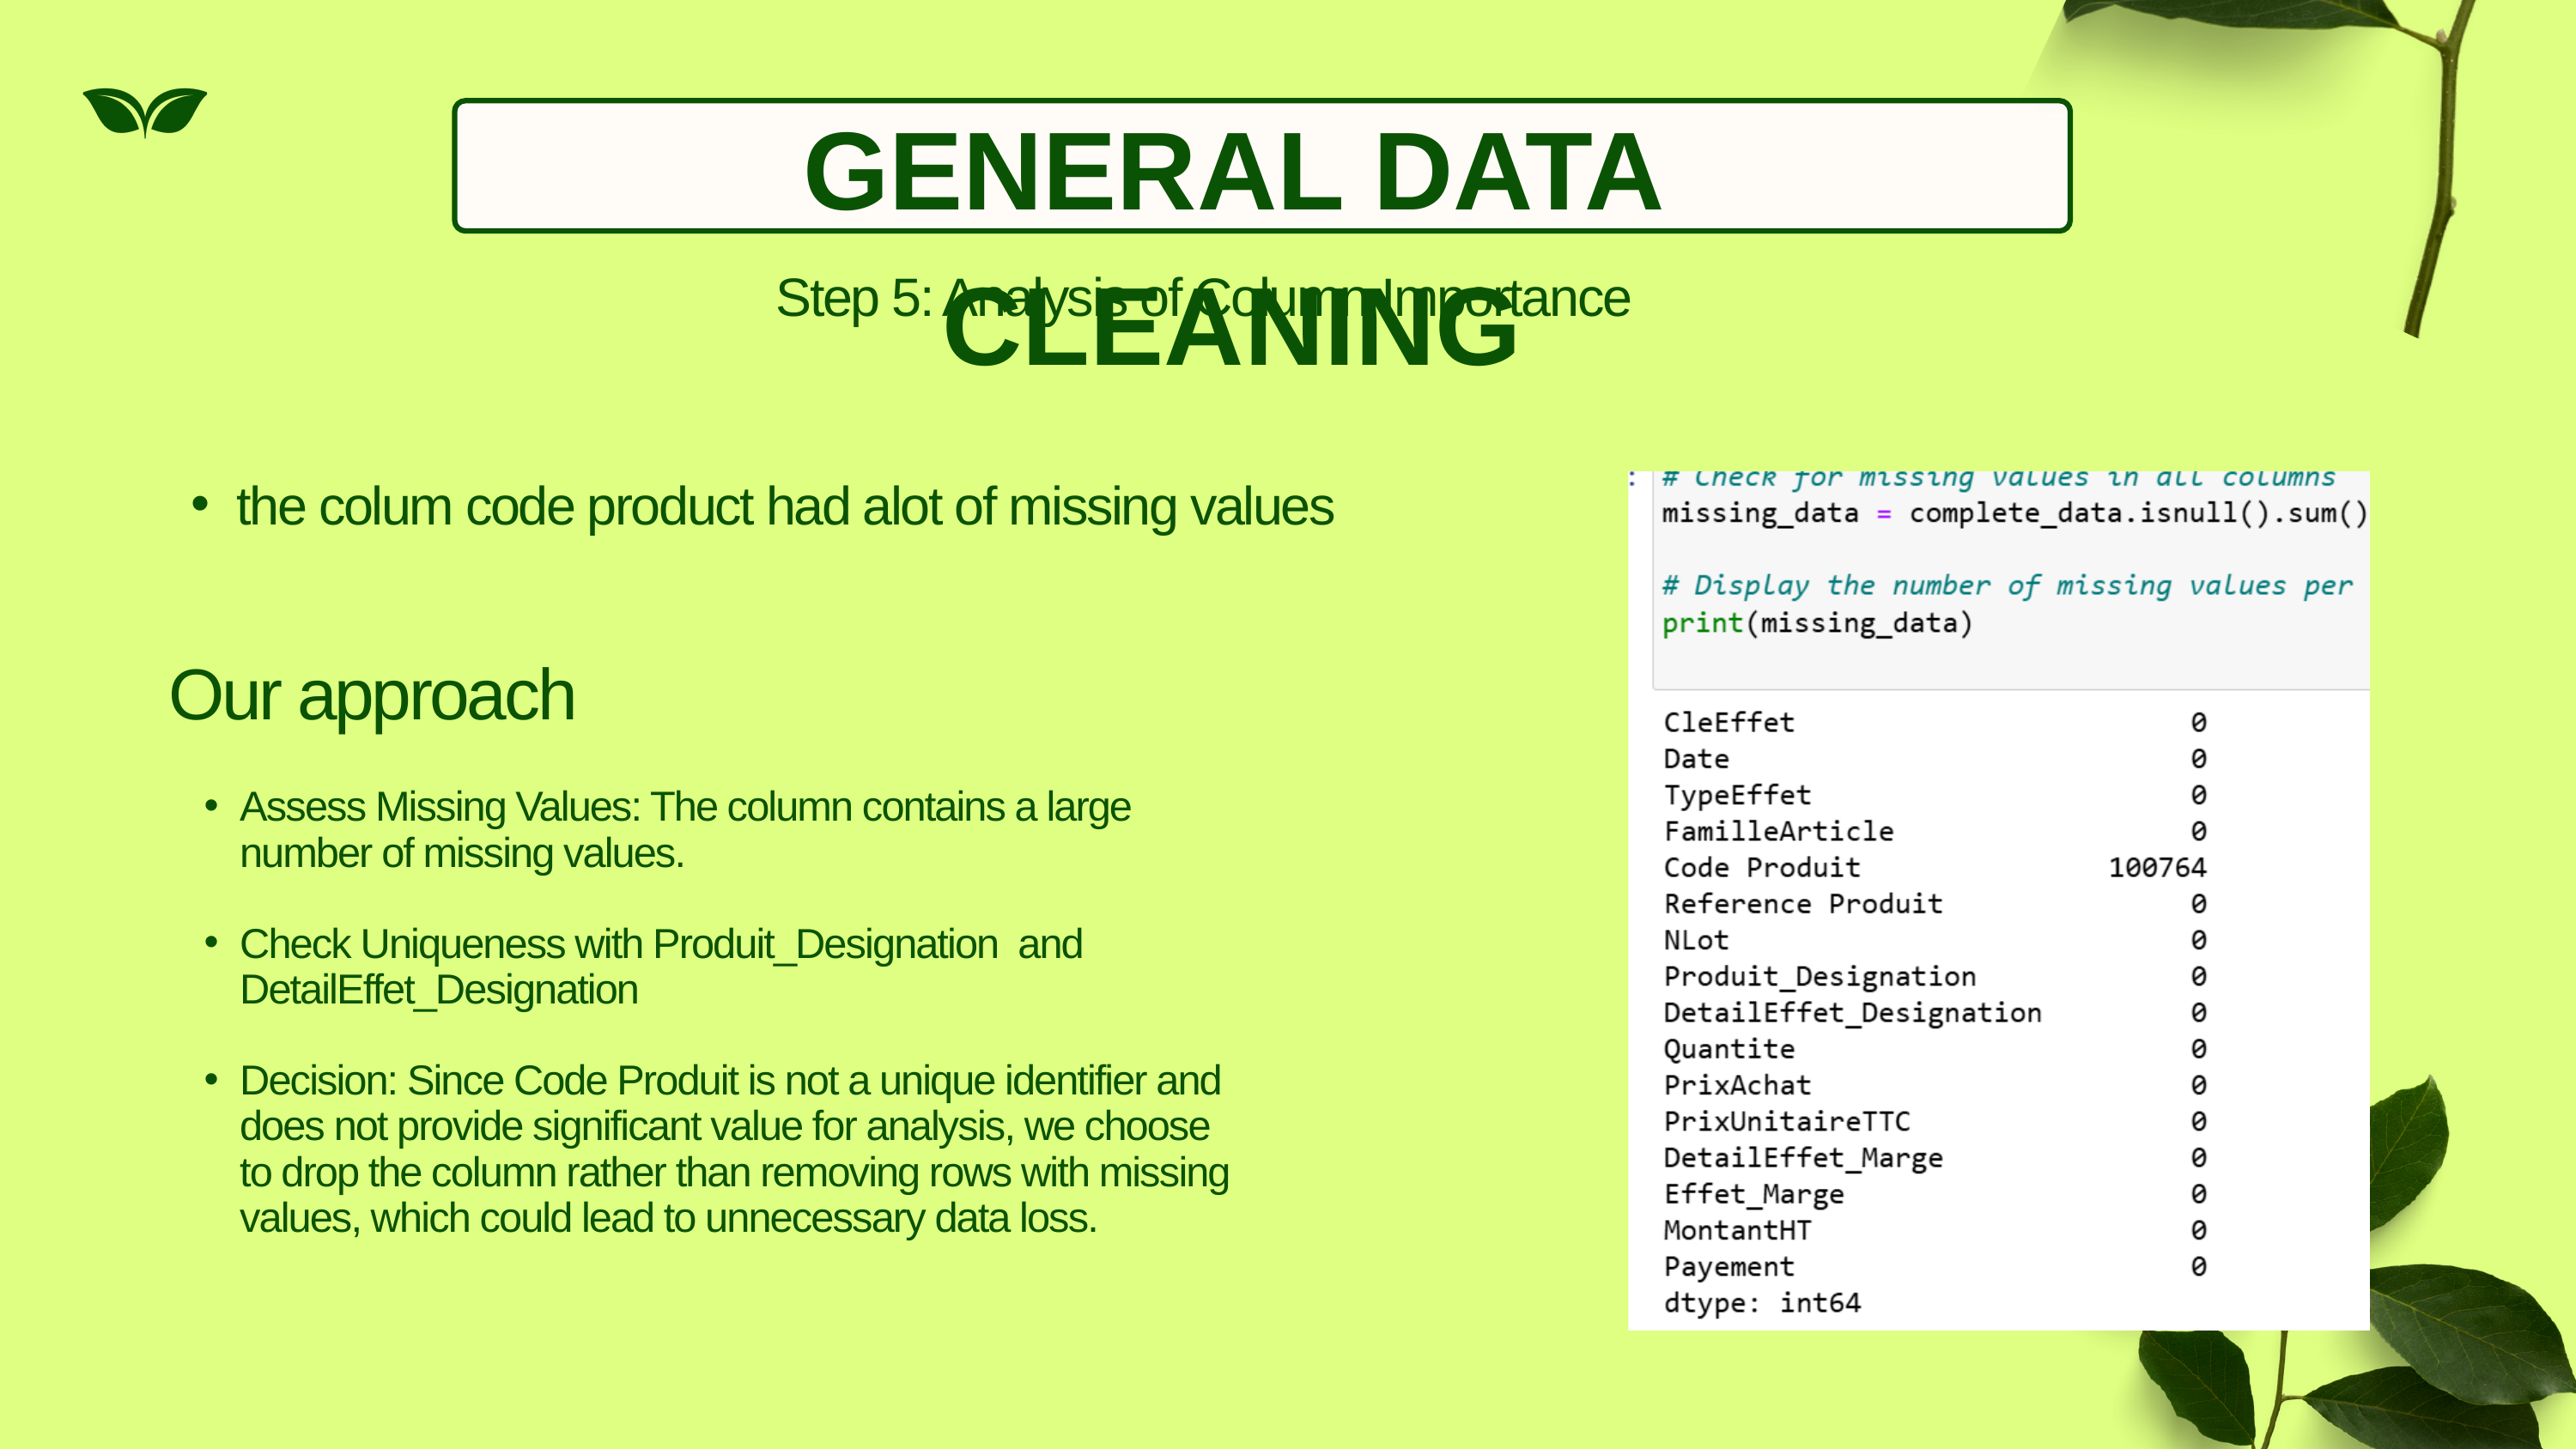

GENERAL DATA CLEANING

Step 5: Analysis of Column Importance

the colum code product had alot of missing values

Our approach
Assess Missing Values: The column contains a large number of missing values.

Check Uniqueness with Produit_Designation  and DetailEffet_Designation

Decision: Since Code Produit is not a unique identifier and does not provide significant value for analysis, we choose to drop the column rather than removing rows with missing values, which could lead to unnecessary data loss.